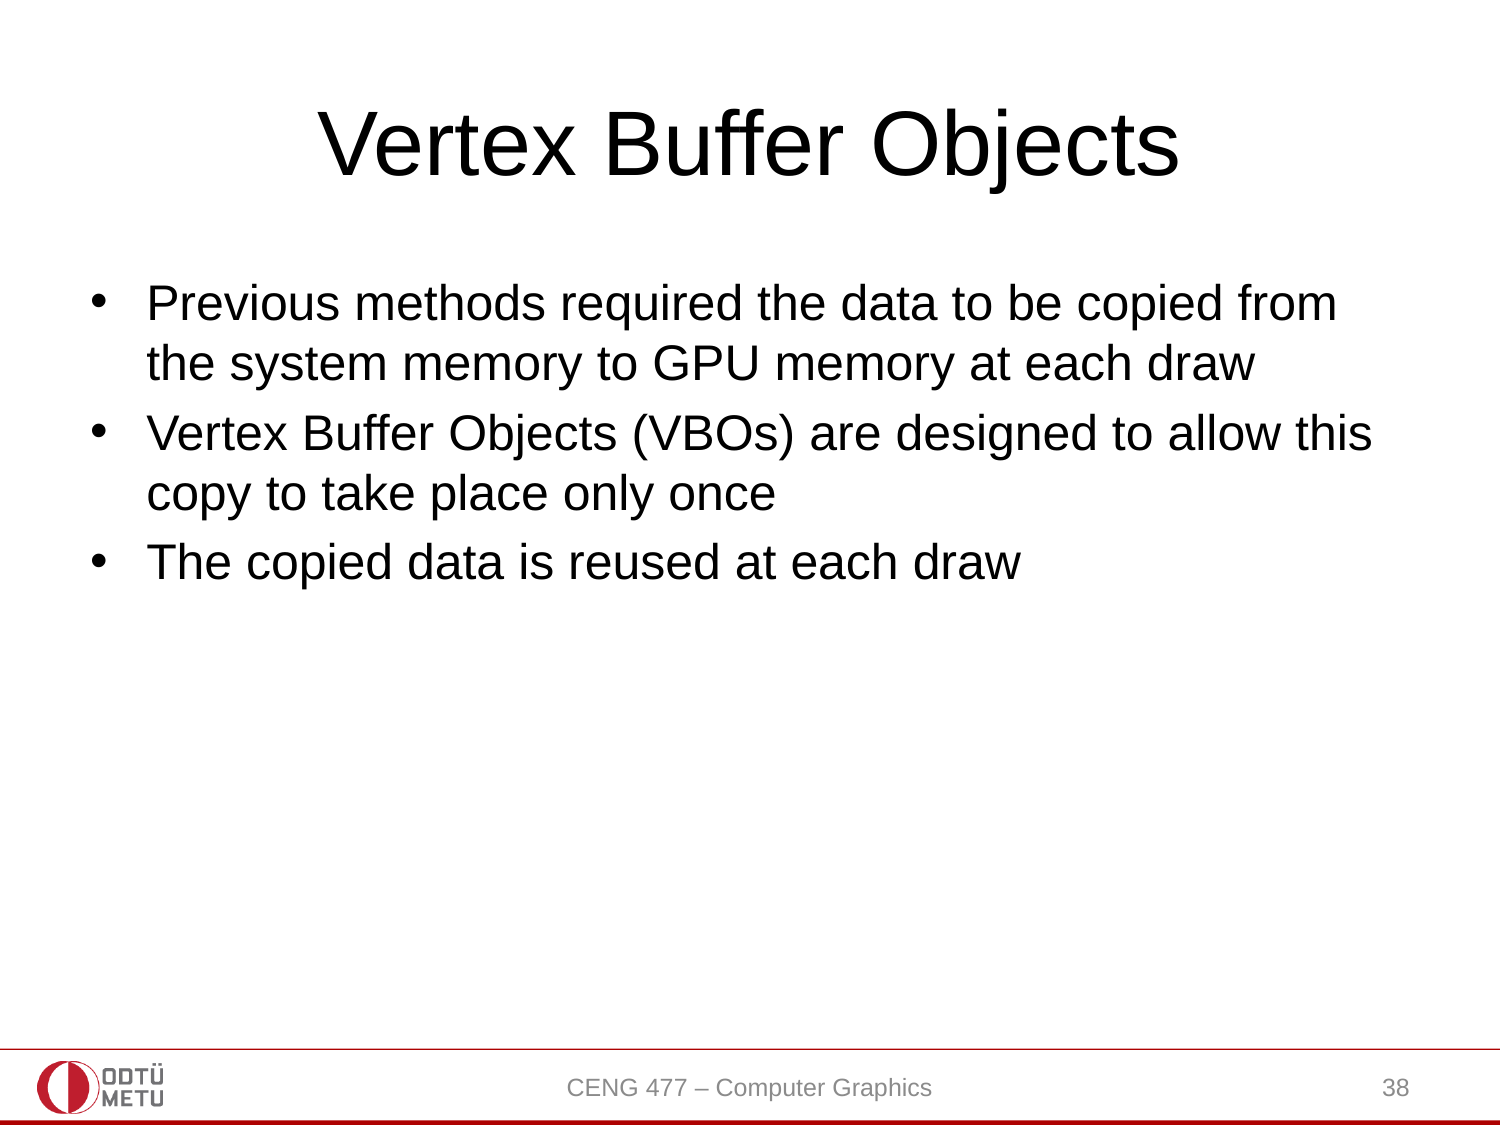

# Vertex Buffer Objects
Previous methods required the data to be copied from the system memory to GPU memory at each draw
Vertex Buffer Objects (VBOs) are designed to allow this copy to take place only once
The copied data is reused at each draw
CENG 477 – Computer Graphics
38